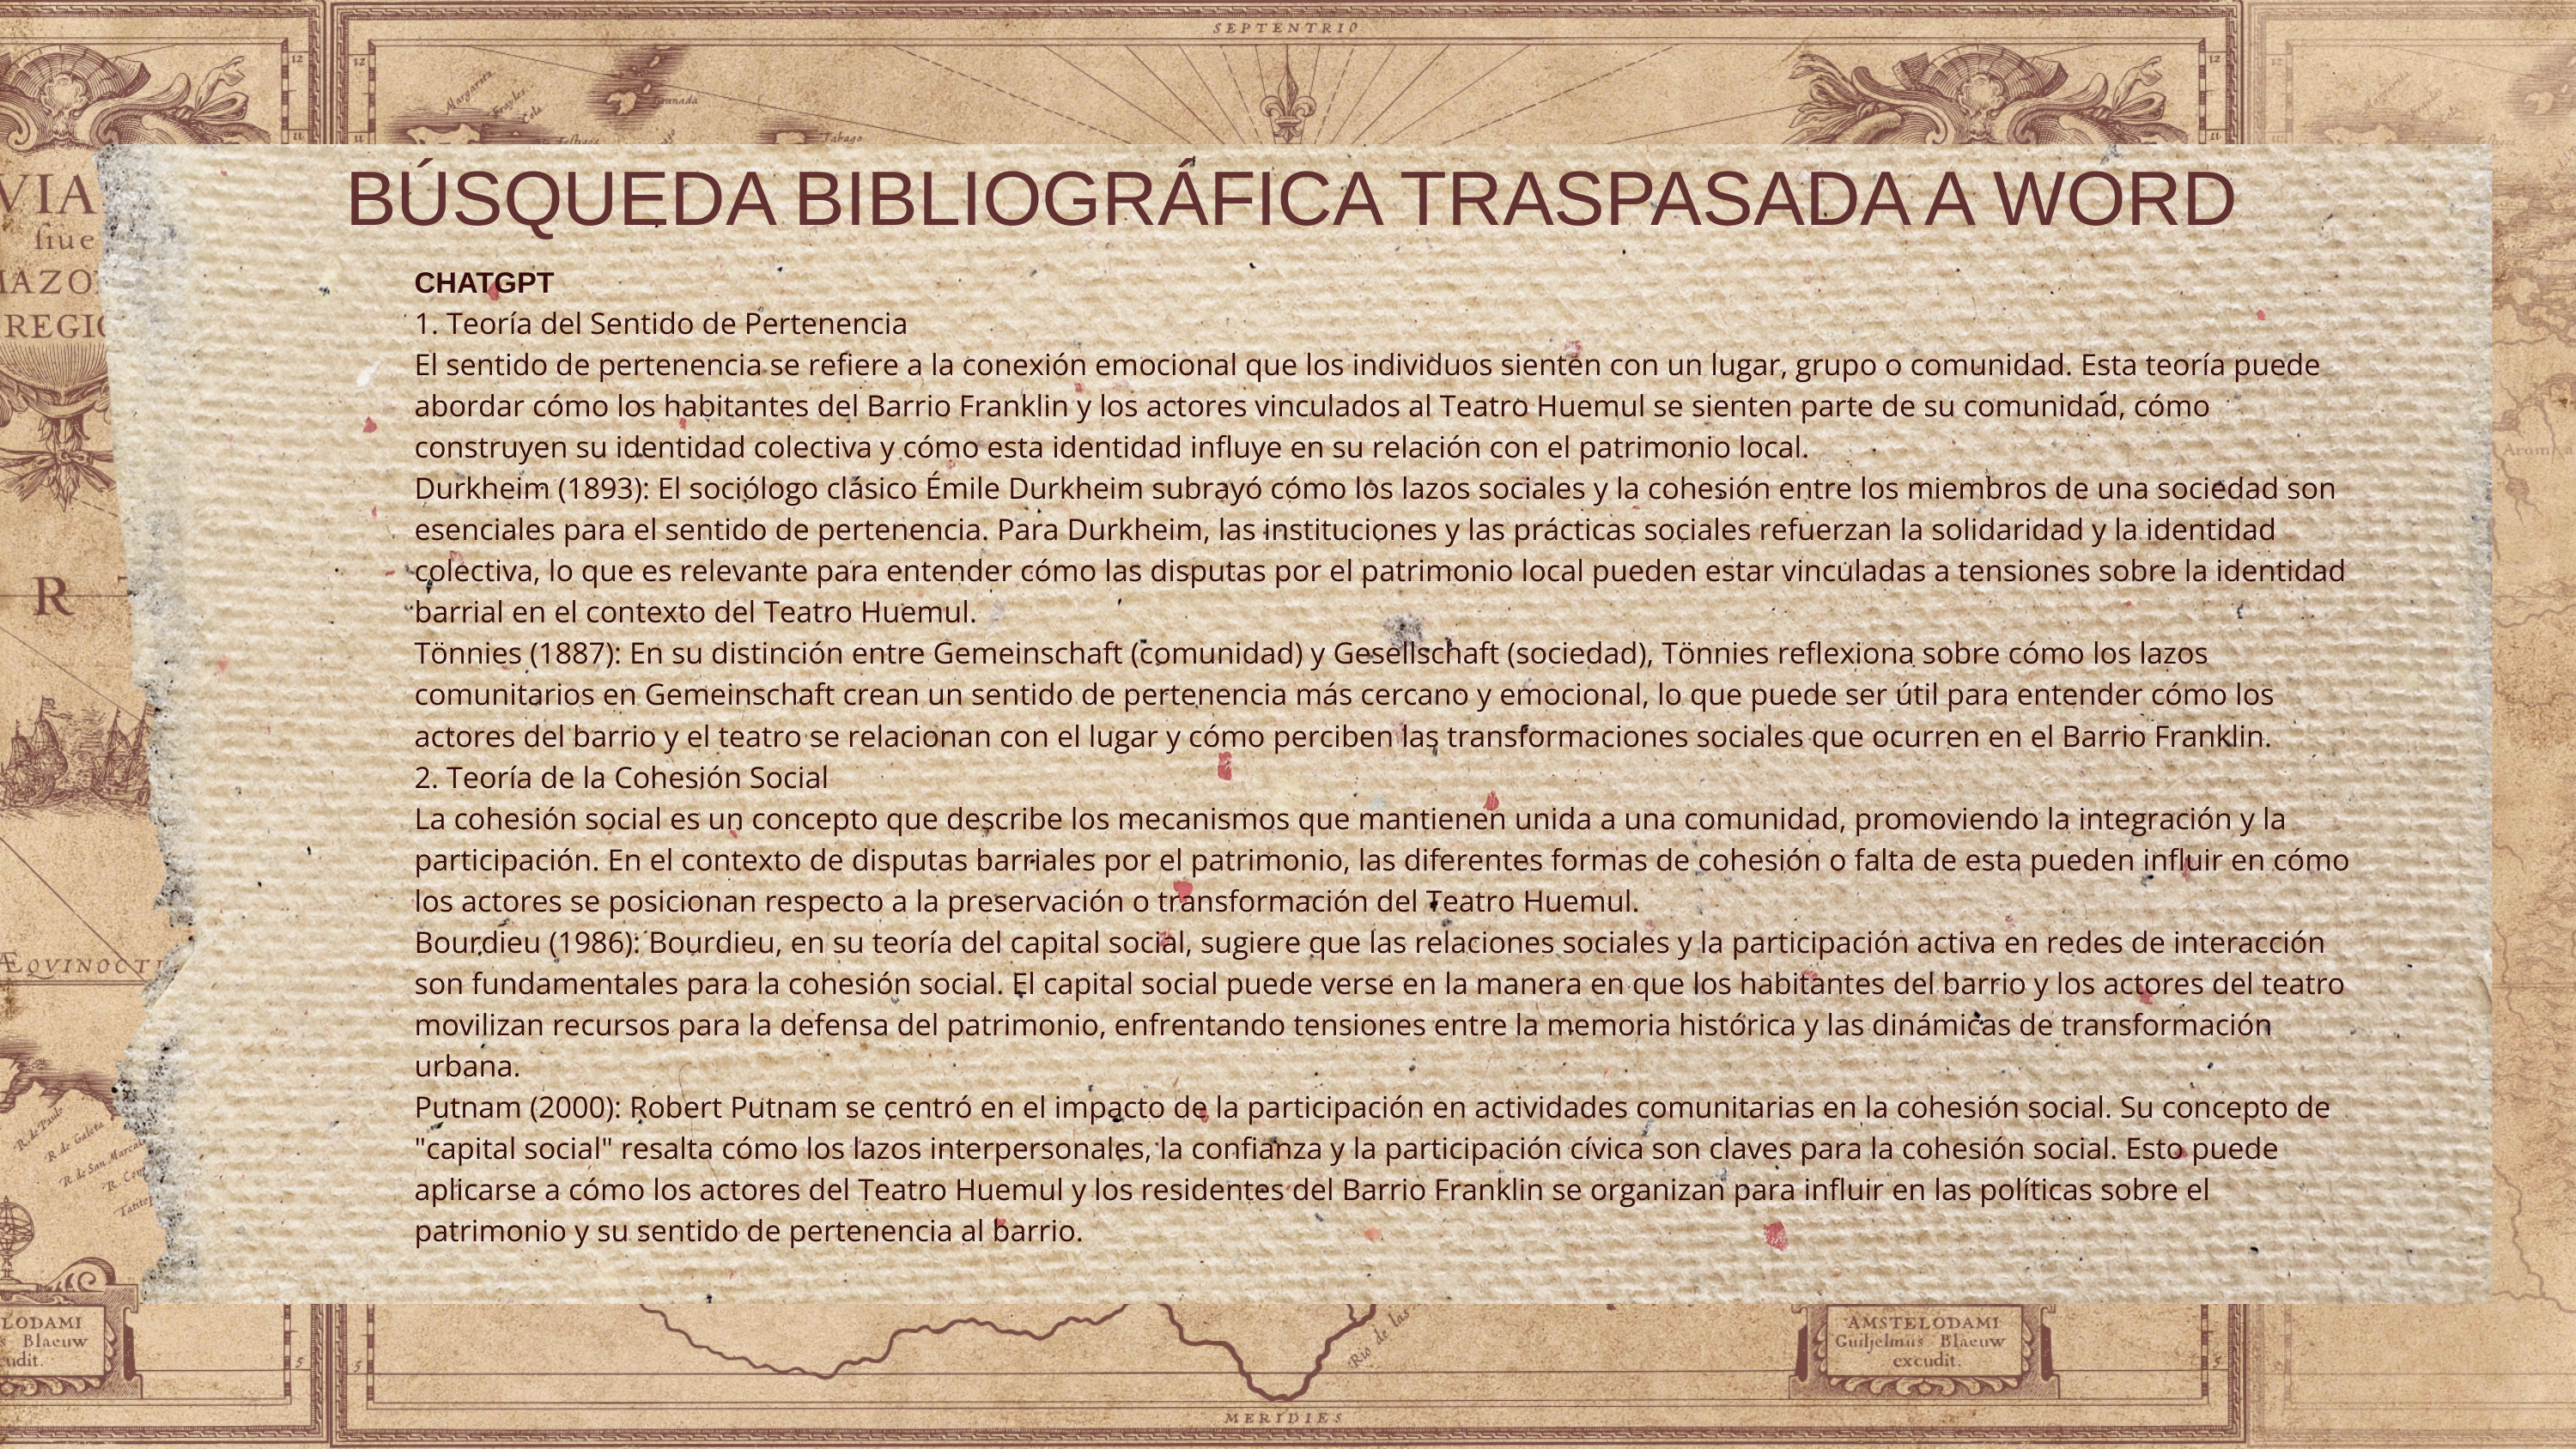

BÚSQUEDA BIBLIOGRÁFICA TRASPASADA A WORD

CHATGPT
1. Teoría del Sentido de Pertenencia
El sentido de pertenencia se refiere a la conexión emocional que los individuos sienten con un lugar, grupo o comunidad. Esta teoría puede abordar cómo los habitantes del Barrio Franklin y los actores vinculados al Teatro Huemul se sienten parte de su comunidad, cómo construyen su identidad colectiva y cómo esta identidad influye en su relación con el patrimonio local.
Durkheim (1893): El sociólogo clásico Émile Durkheim subrayó cómo los lazos sociales y la cohesión entre los miembros de una sociedad son esenciales para el sentido de pertenencia. Para Durkheim, las instituciones y las prácticas sociales refuerzan la solidaridad y la identidad colectiva, lo que es relevante para entender cómo las disputas por el patrimonio local pueden estar vinculadas a tensiones sobre la identidad barrial en el contexto del Teatro Huemul.
Tönnies (1887): En su distinción entre Gemeinschaft (comunidad) y Gesellschaft (sociedad), Tönnies reflexiona sobre cómo los lazos comunitarios en Gemeinschaft crean un sentido de pertenencia más cercano y emocional, lo que puede ser útil para entender cómo los actores del barrio y el teatro se relacionan con el lugar y cómo perciben las transformaciones sociales que ocurren en el Barrio Franklin.
2. Teoría de la Cohesión Social
La cohesión social es un concepto que describe los mecanismos que mantienen unida a una comunidad, promoviendo la integración y la participación. En el contexto de disputas barriales por el patrimonio, las diferentes formas de cohesión o falta de esta pueden influir en cómo los actores se posicionan respecto a la preservación o transformación del Teatro Huemul.
Bourdieu (1986): Bourdieu, en su teoría del capital social, sugiere que las relaciones sociales y la participación activa en redes de interacción son fundamentales para la cohesión social. El capital social puede verse en la manera en que los habitantes del barrio y los actores del teatro movilizan recursos para la defensa del patrimonio, enfrentando tensiones entre la memoria histórica y las dinámicas de transformación urbana.
Putnam (2000): Robert Putnam se centró en el impacto de la participación en actividades comunitarias en la cohesión social. Su concepto de "capital social" resalta cómo los lazos interpersonales, la confianza y la participación cívica son claves para la cohesión social. Esto puede aplicarse a cómo los actores del Teatro Huemul y los residentes del Barrio Franklin se organizan para influir en las políticas sobre el patrimonio y su sentido de pertenencia al barrio.